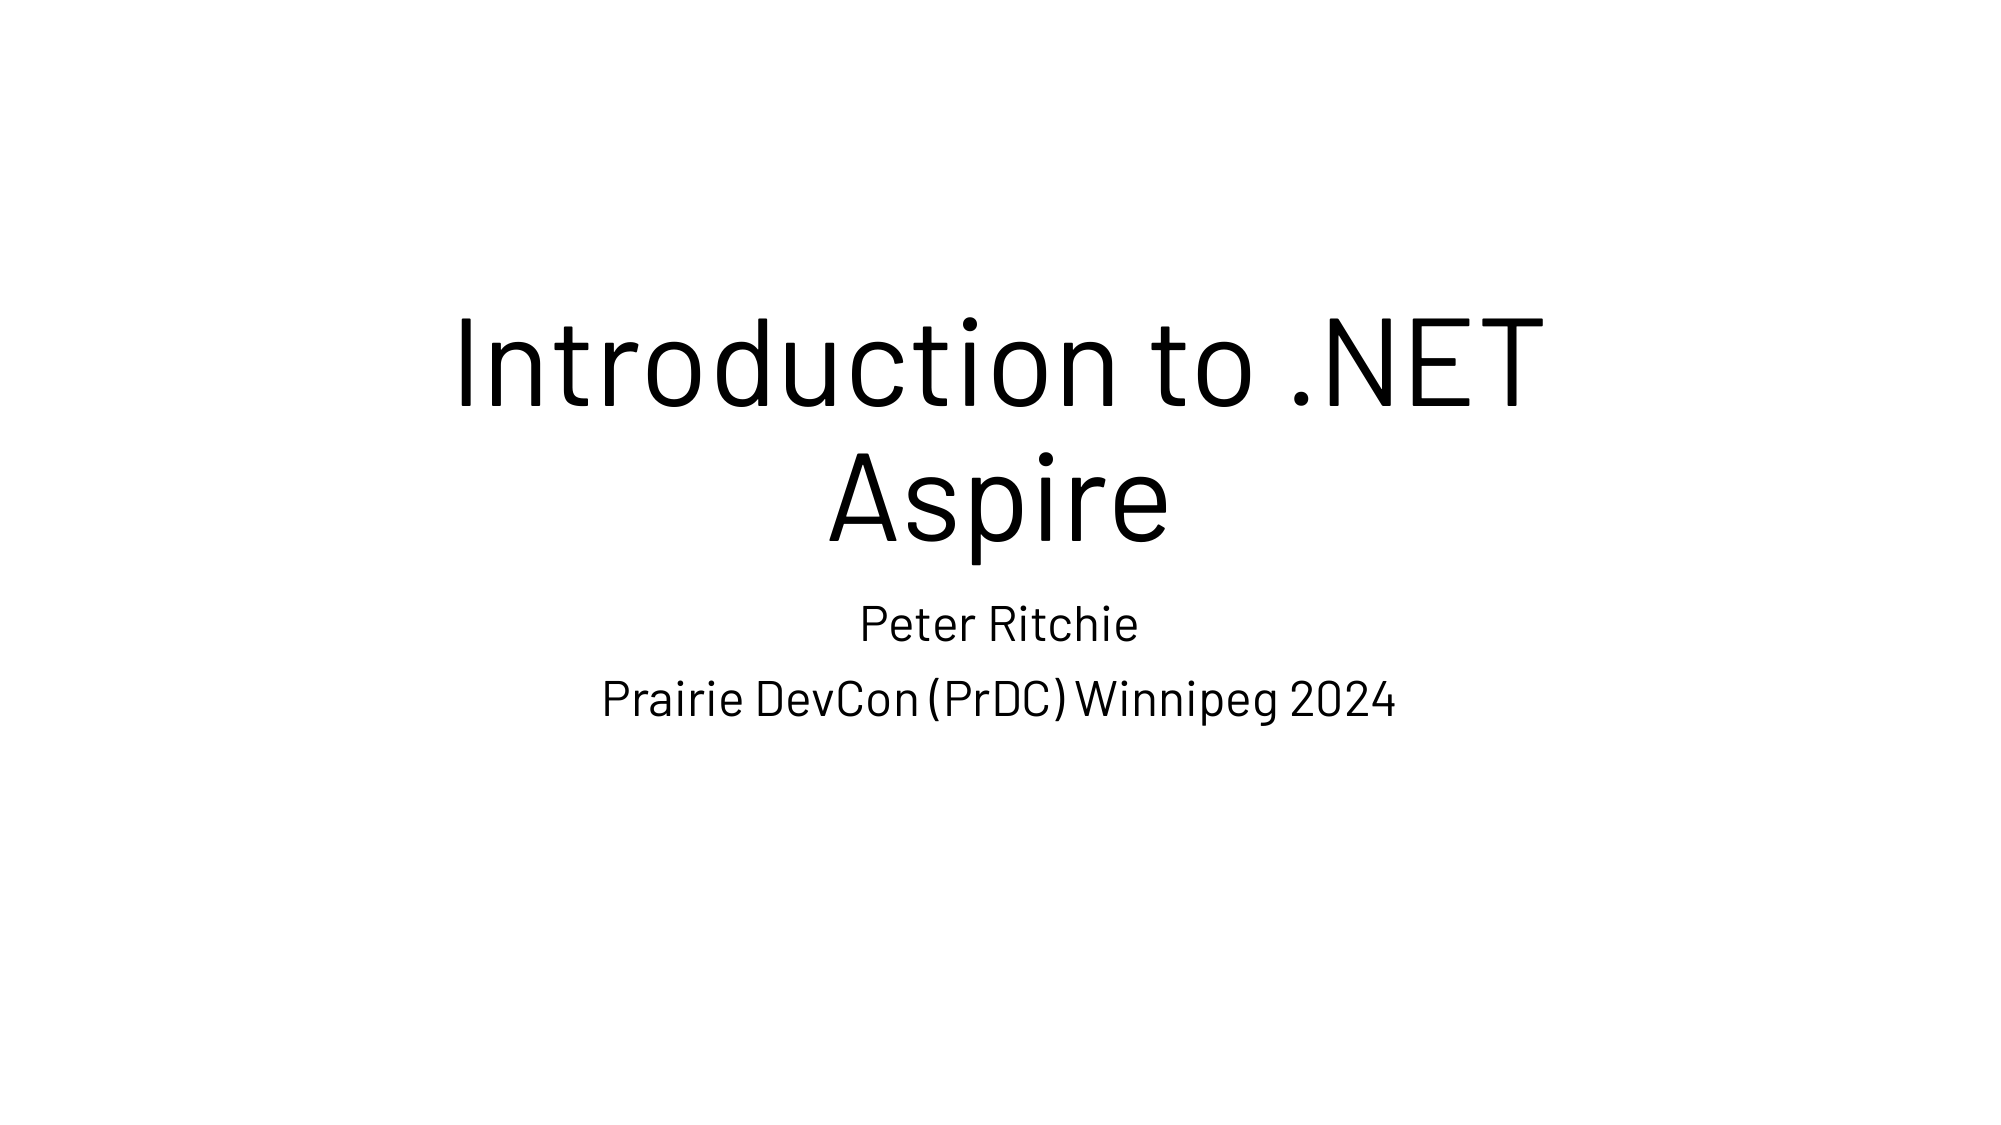

# Introduction to .NET Aspire
Peter Ritchie
Prairie DevCon (PrDC) Winnipeg 2024